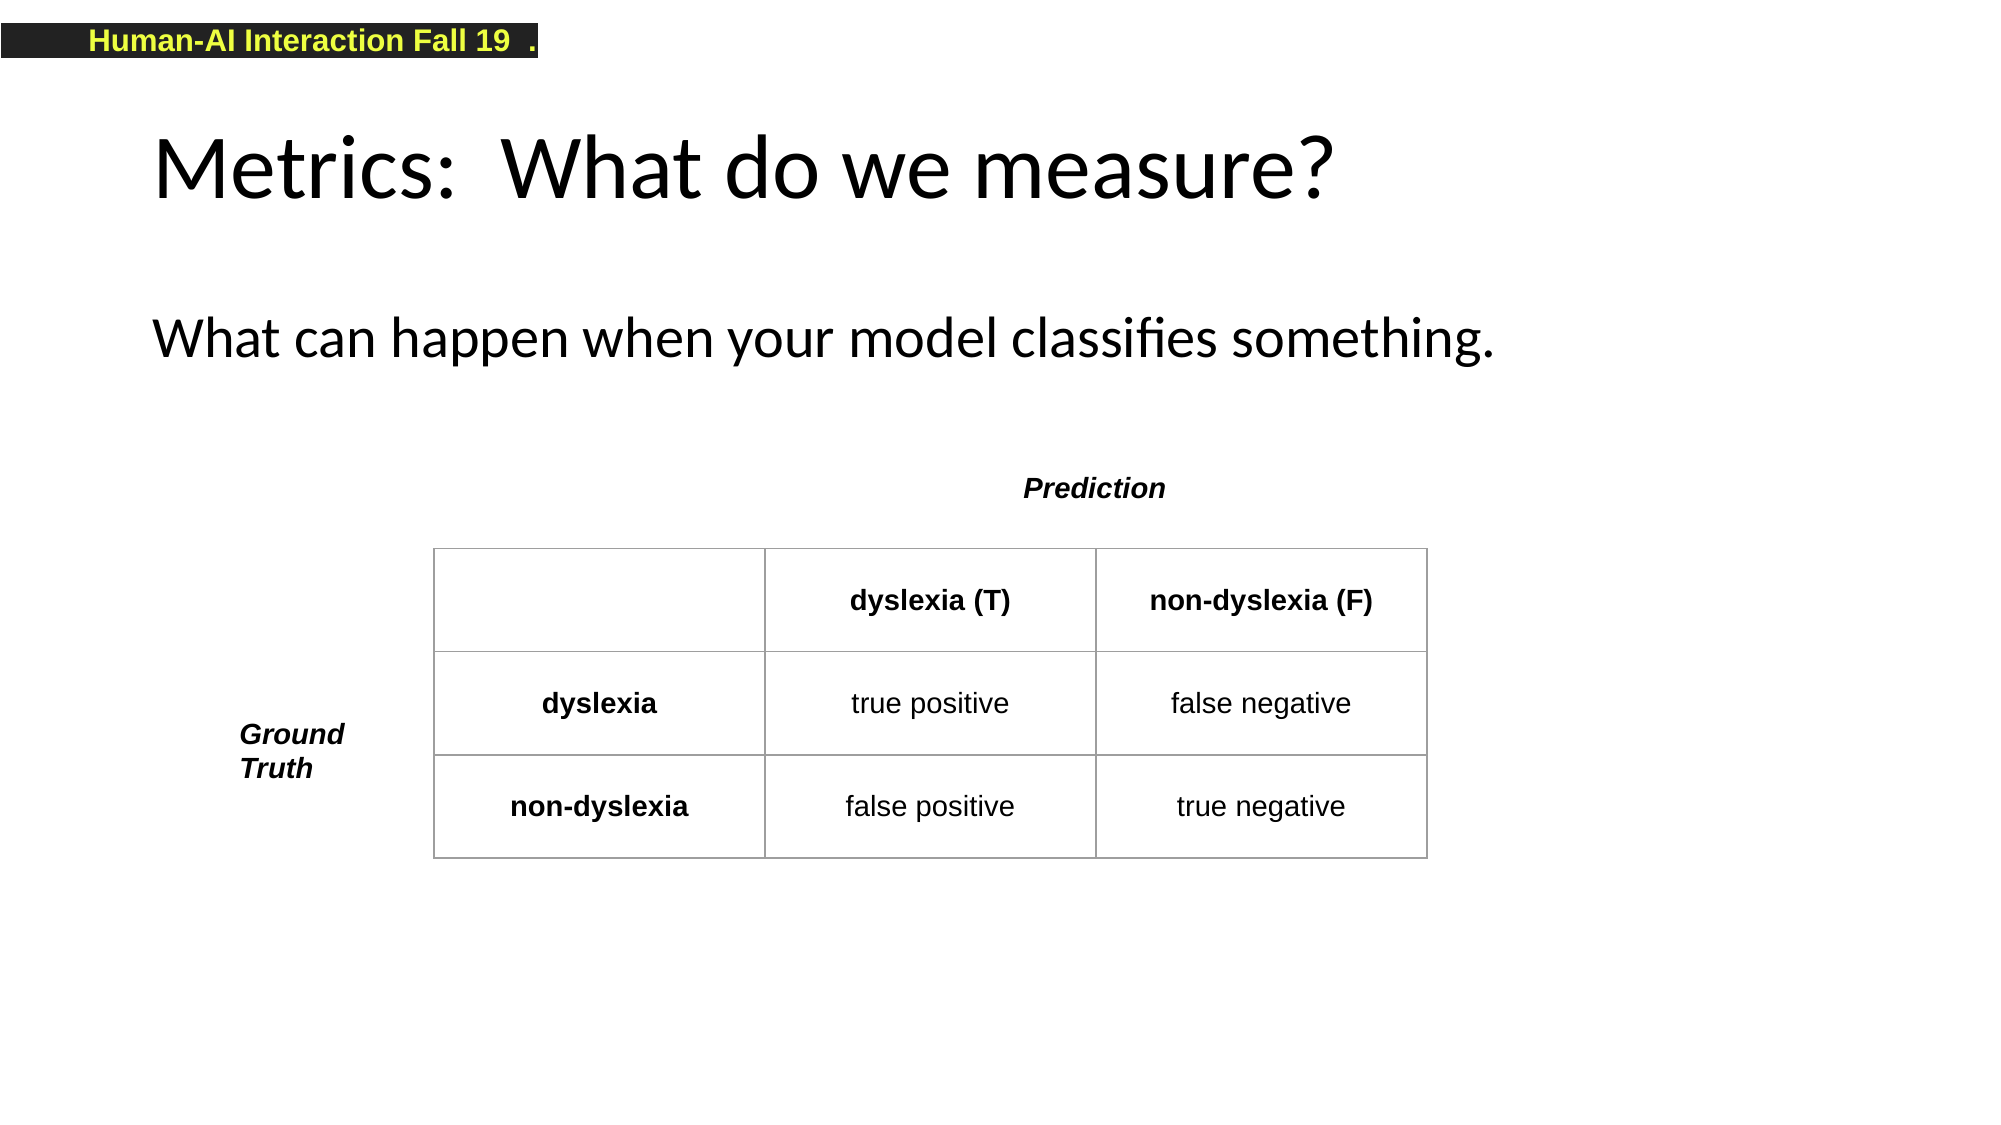

# Metrics:  What do we measure?
What can happen when your model classifies something.

Prediction
|  | dyslexia (T) | non-dyslexia (F) |
| --- | --- | --- |
| dyslexia | true positive | false negative |
| non-dyslexia | false positive | true negative |
Ground
Truth